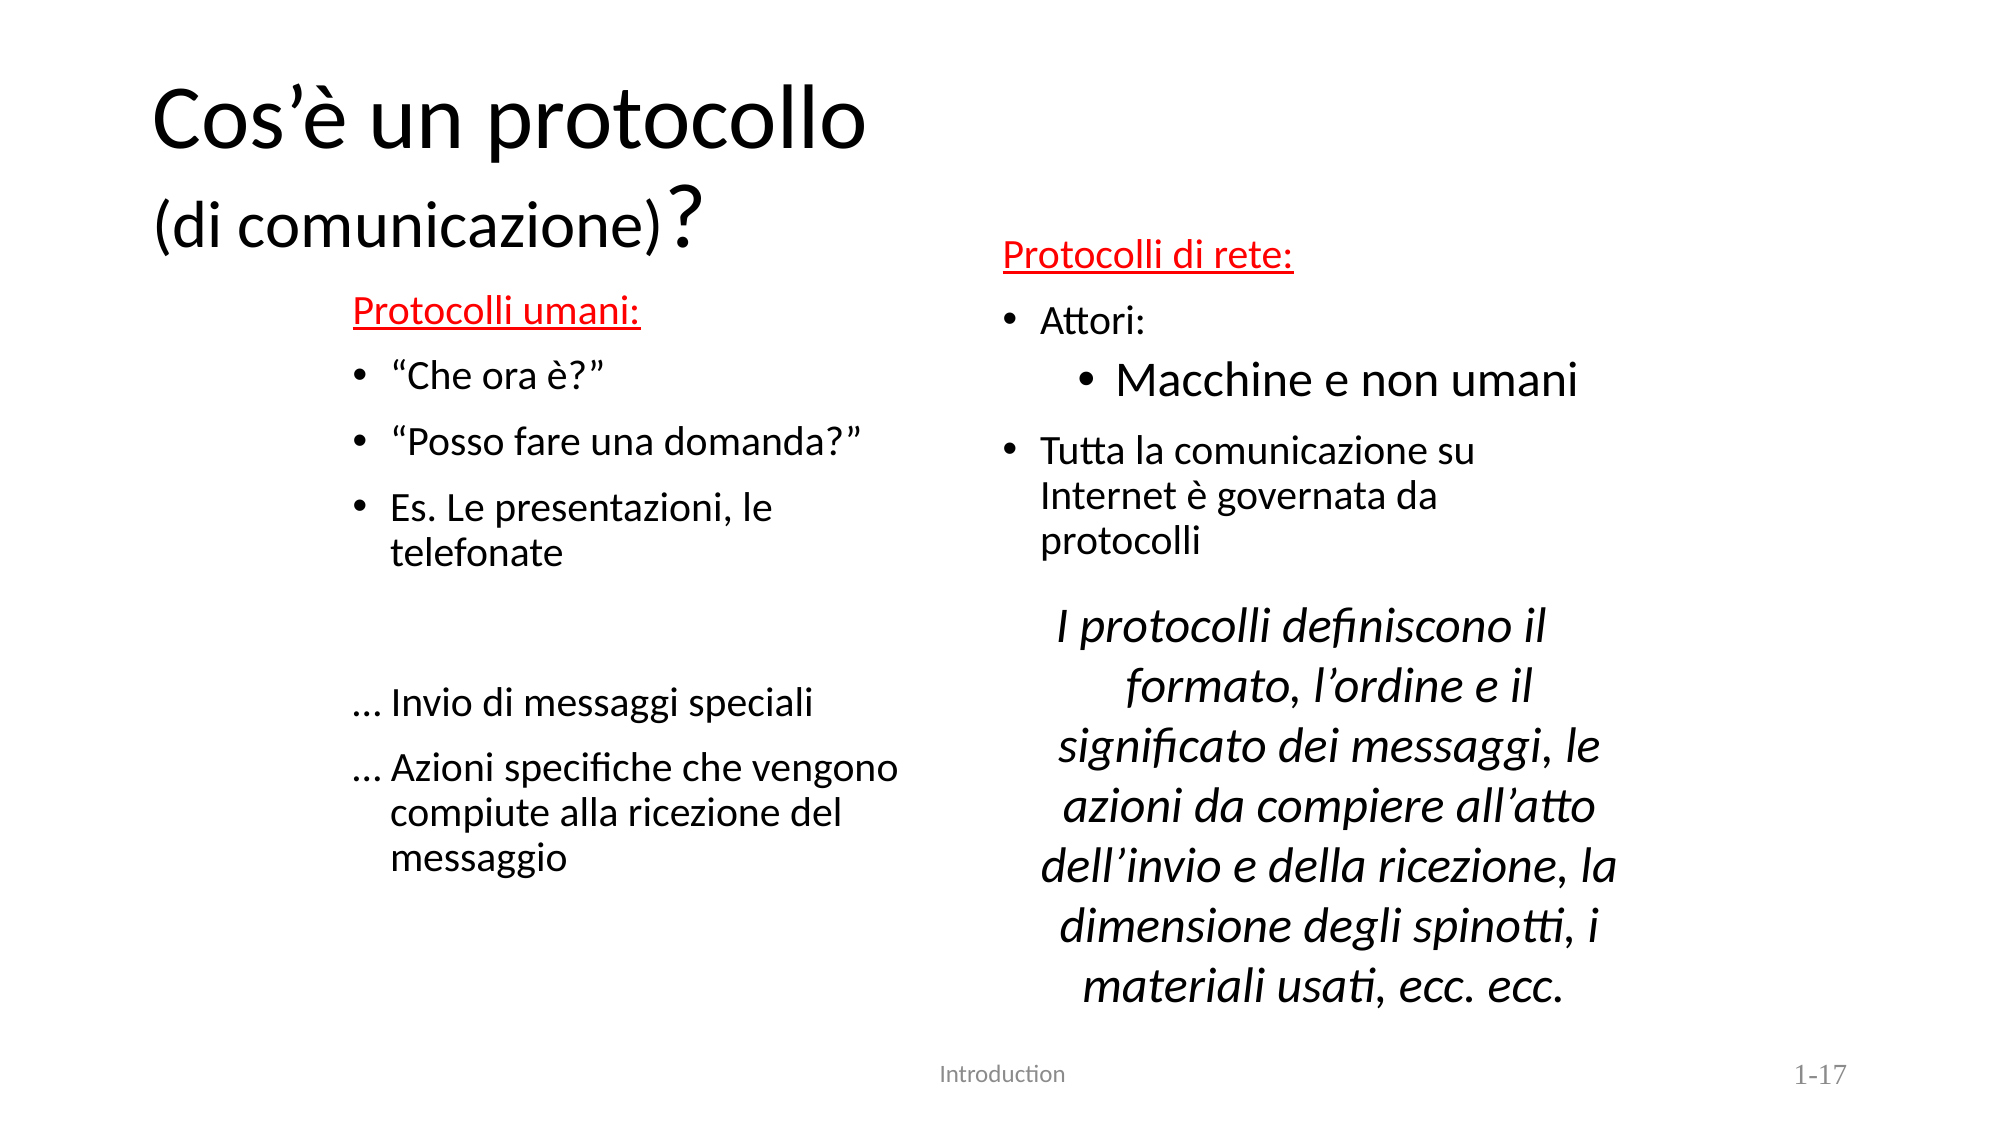

# Cos’è un protocollo (di comunicazione)?
Protocolli di rete:
Attori:
Macchine e non umani
Tutta la comunicazione su Internet è governata da protocolli
Protocolli umani:
“Che ora è?”
“Posso fare una domanda?”
Es. Le presentazioni, le telefonate

… Invio di messaggi speciali
… Azioni specifiche che vengono compiute alla ricezione del messaggio
I protocolli definiscono il formato, l’ordine e il significato dei messaggi, le azioni da compiere all’atto dell’invio e della ricezione, la dimensione degli spinotti, i materiali usati, ecc. ecc.
 Introduction
1-17